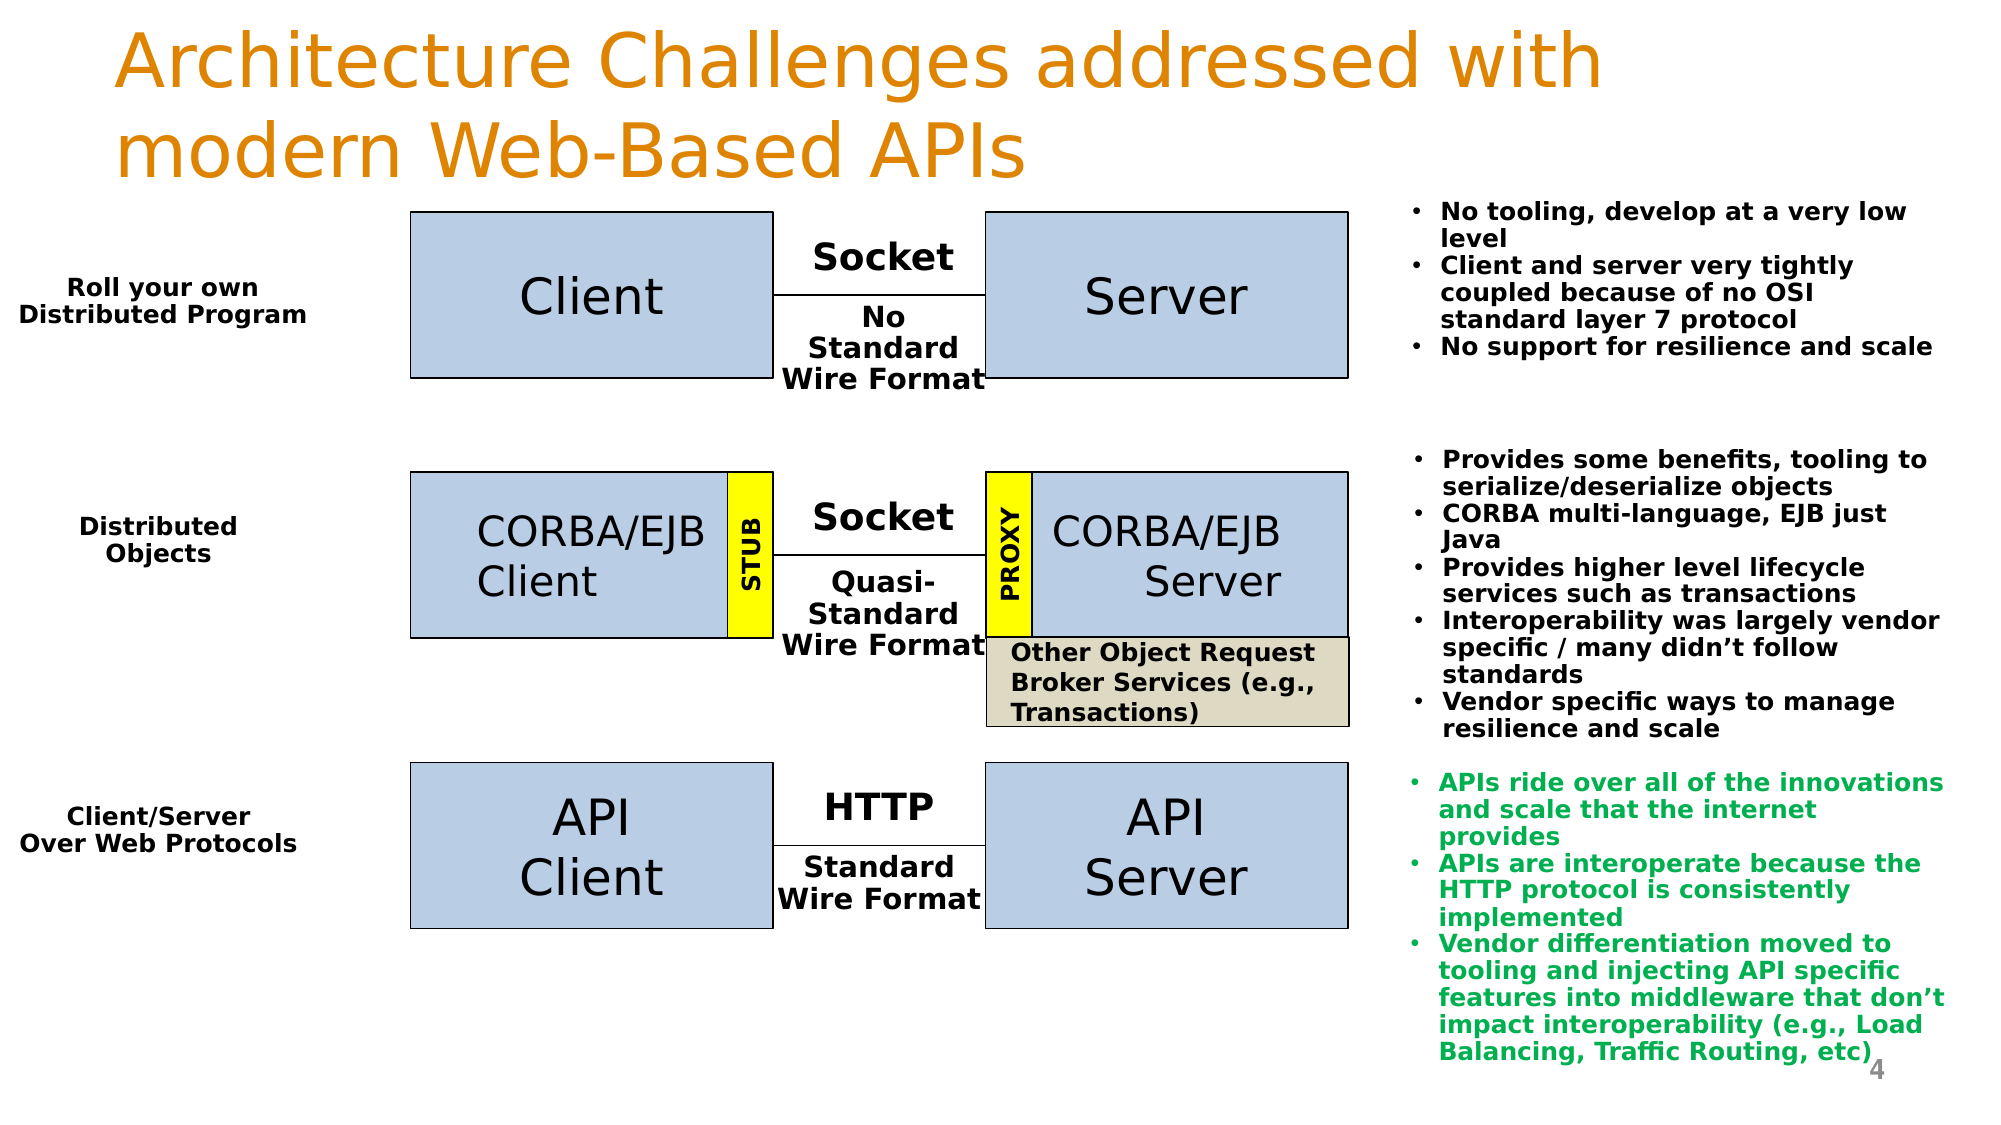

# Architecture Challenges addressed with modern Web-Based APIs
No tooling, develop at a very low level
Client and server very tightly coupled because of no OSI standard layer 7 protocol
No support for resilience and scale
Client
Server
Socket
Roll your own
Distributed Program
No
Standard
Wire Format
Provides some benefits, tooling to serialize/deserialize objects
CORBA multi-language, EJB just Java
Provides higher level lifecycle services such as transactions
Interoperability was largely vendor specific / many didn’t follow standards
Vendor specific ways to manage resilience and scale
CORBA/EJB
Client
CORBA/EJB
Server
Socket
Distributed
Objects
PROXY
STUB
Quasi-
Standard
Wire Format
Other Object Request
Broker Services (e.g.,
Transactions)
API
Client
API
Server
APIs ride over all of the innovations and scale that the internet provides
APIs are interoperate because the HTTP protocol is consistently implemented
Vendor differentiation moved to tooling and injecting API specific features into middleware that don’t impact interoperability (e.g., Load Balancing, Traffic Routing, etc)
HTTP
Client/Server
Over Web Protocols
Standard
Wire Format
4